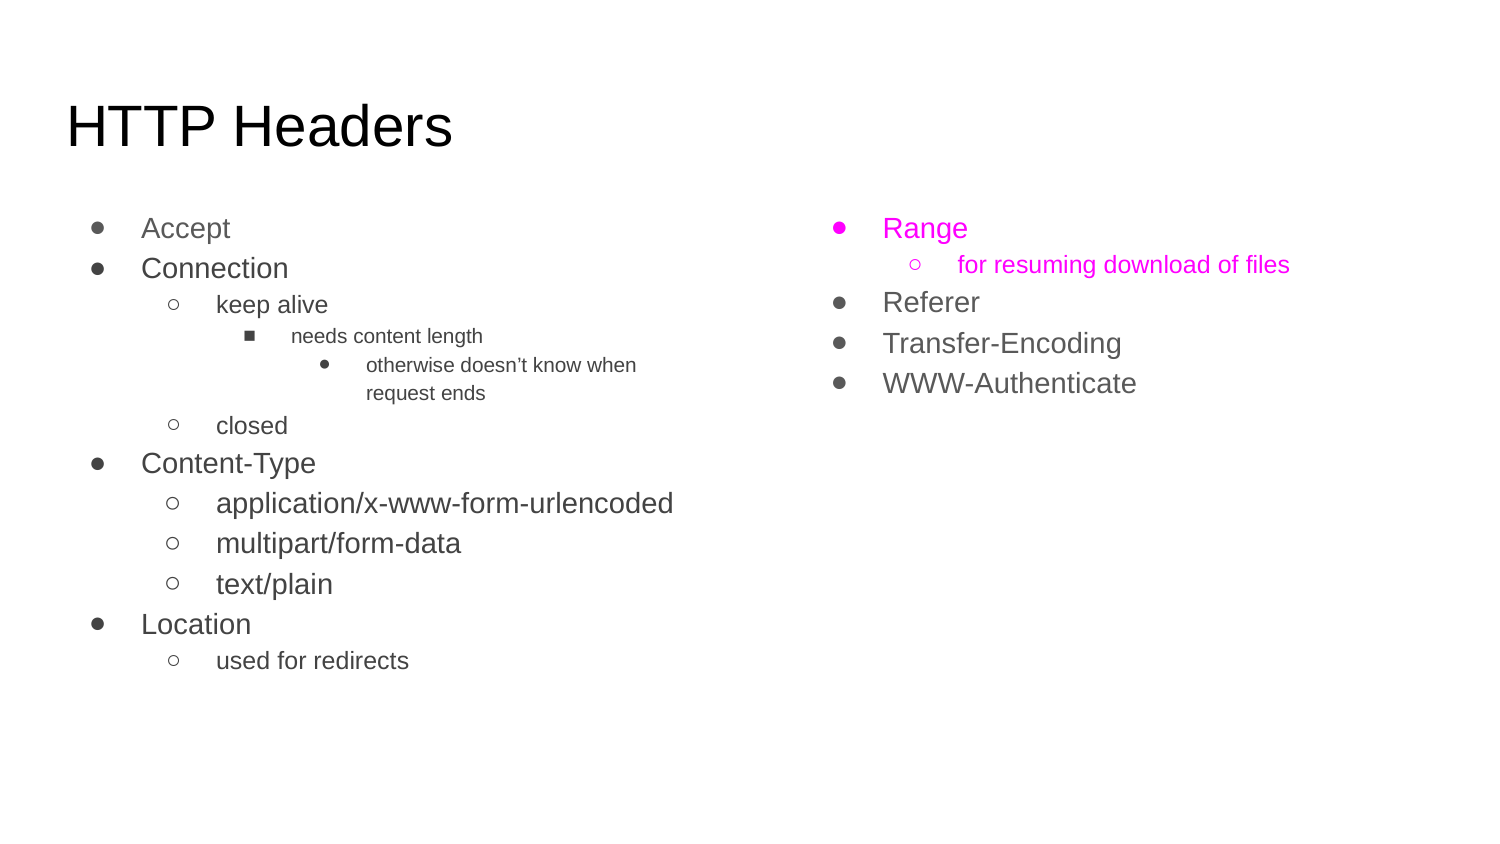

# HTTP Headers
Accept
Connection
keep alive
needs content length
otherwise doesn’t know when request ends
closed
Content-Type
application/x-www-form-urlencoded
multipart/form-data
text/plain
Location
used for redirects
Range
for resuming download of files
Referer
Transfer-Encoding
WWW-Authenticate